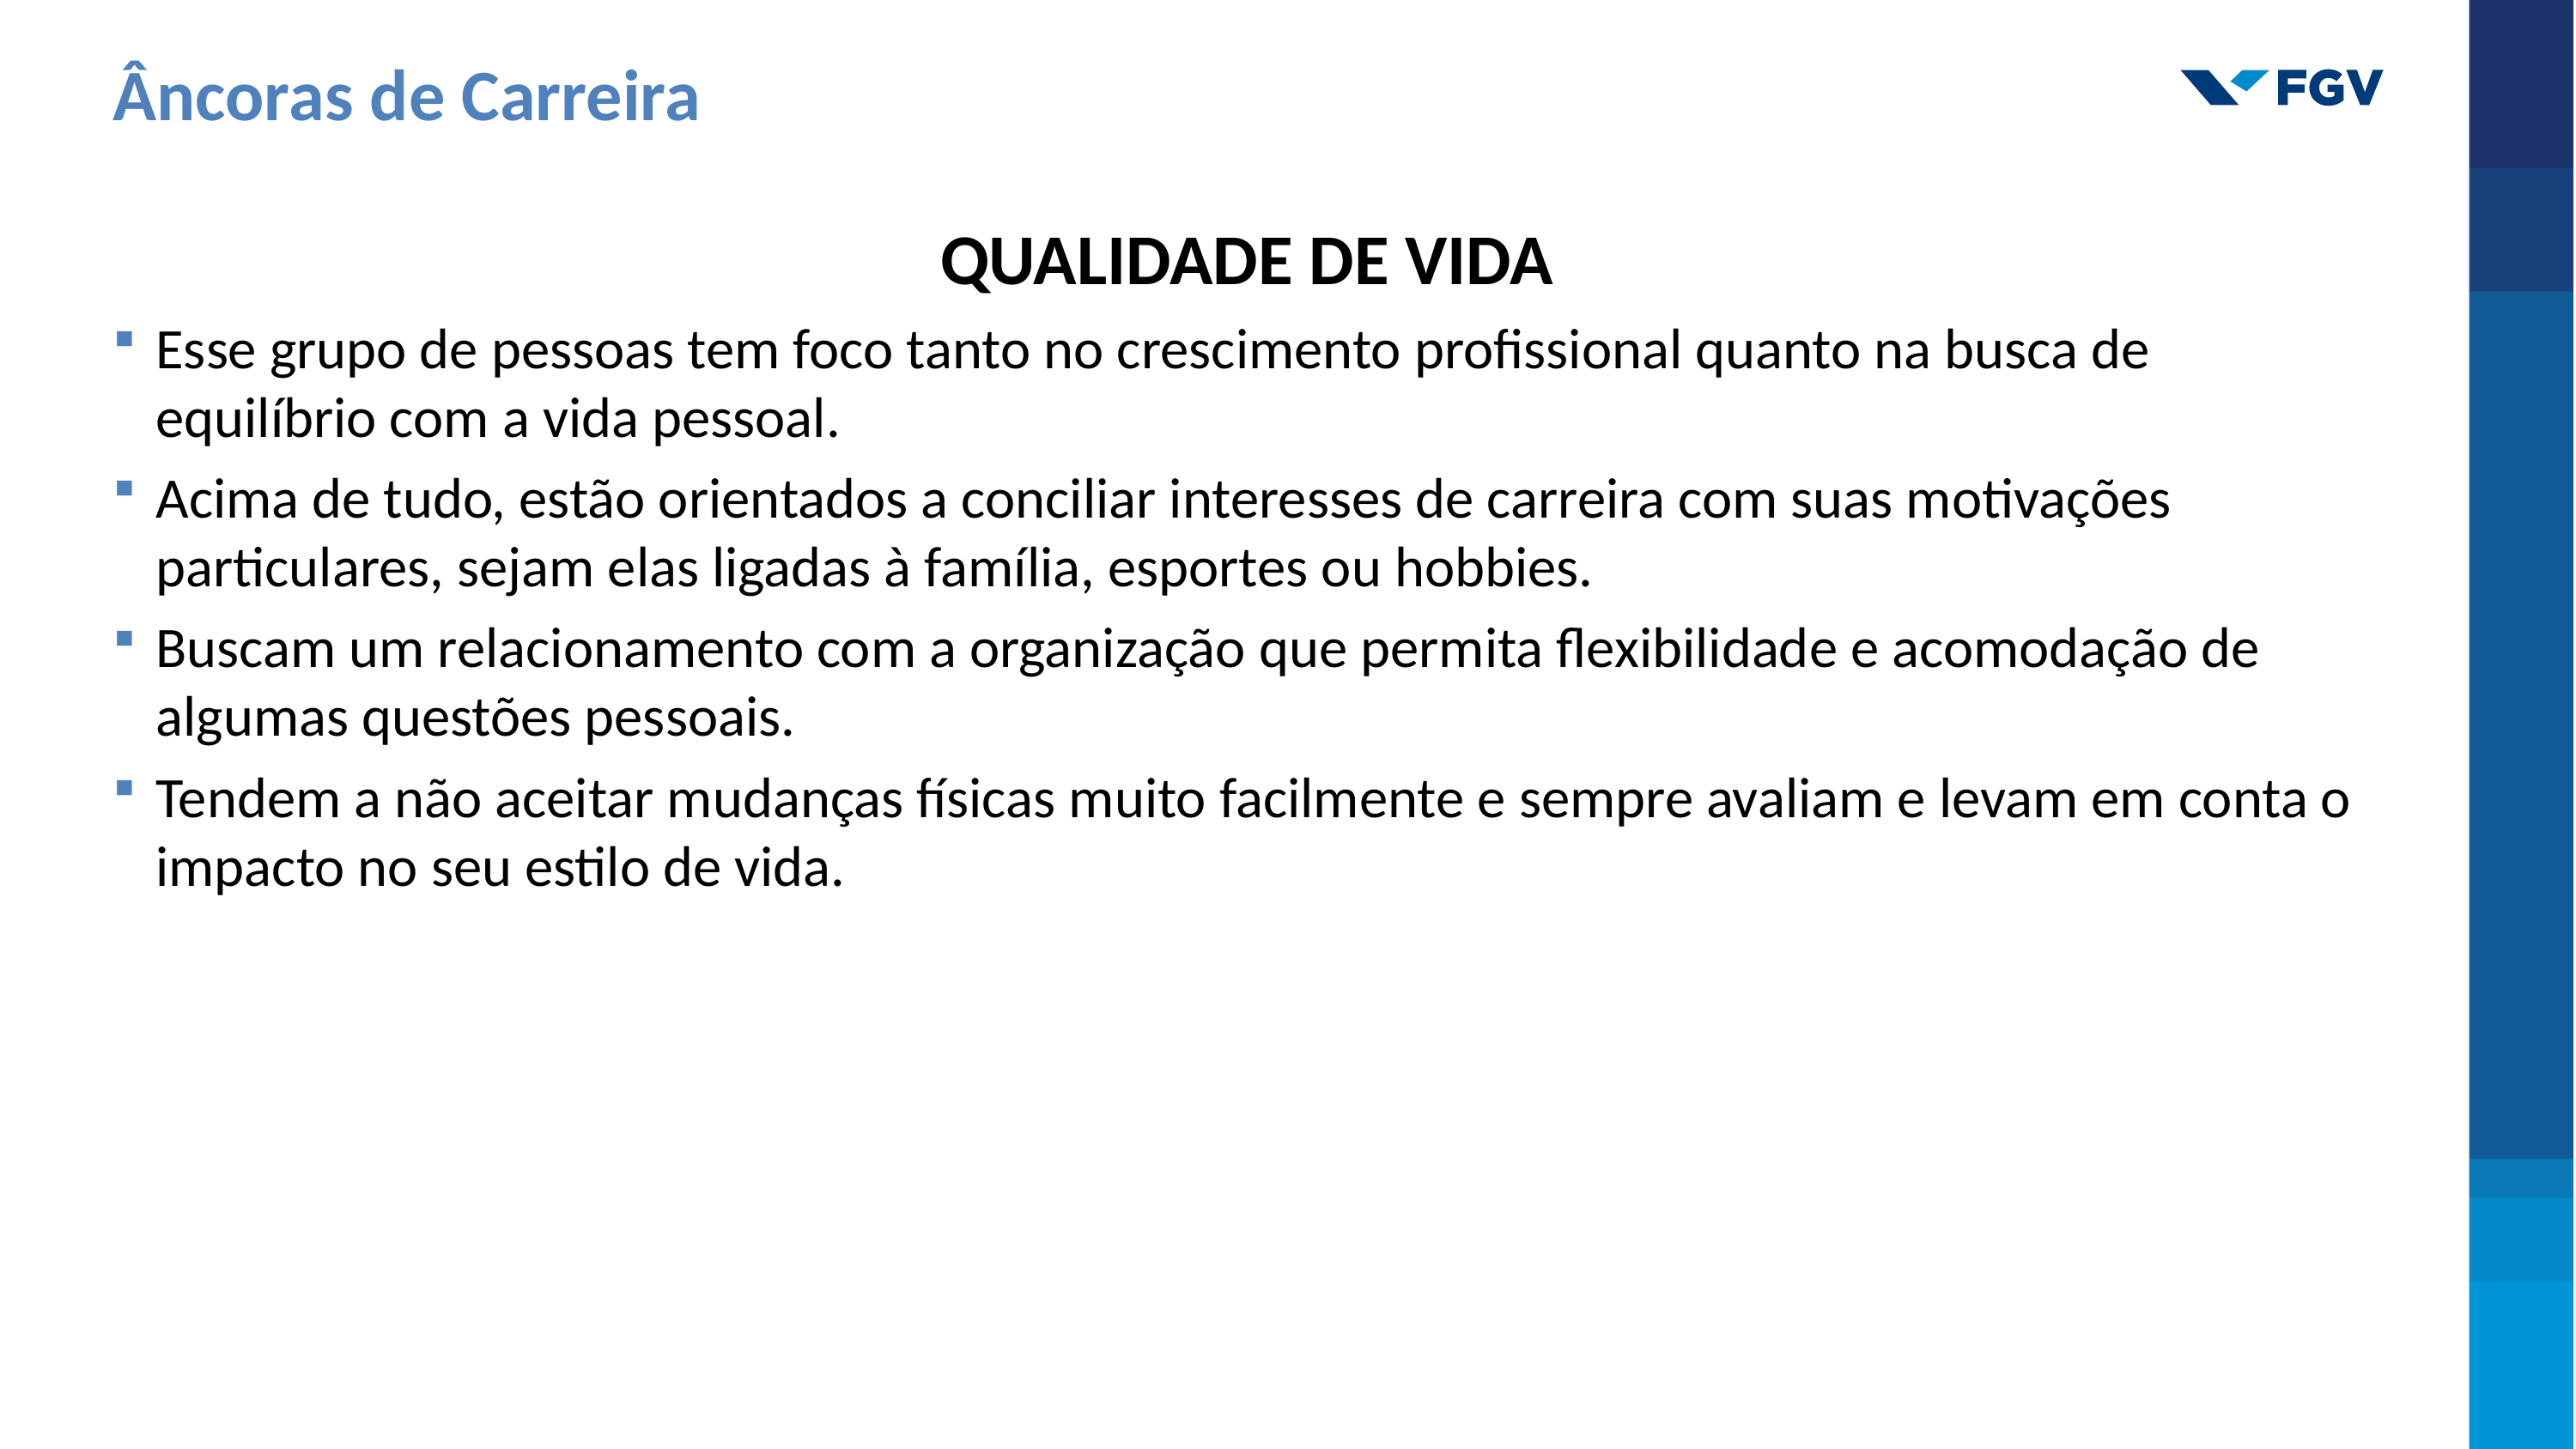

Âncoras de Carreira
QUALIDADE DE VIDA
Esse grupo de pessoas tem foco tanto no crescimento profissional quanto na busca de equilíbrio com a vida pessoal.
Acima de tudo, estão orientados a conciliar interesses de carreira com suas motivações particulares, sejam elas ligadas à família, esportes ou hobbies.
Buscam um relacionamento com a organização que permita flexibilidade e acomodação de algumas questões pessoais.
Tendem a não aceitar mudanças físicas muito facilmente e sempre avaliam e levam em conta o impacto no seu estilo de vida.